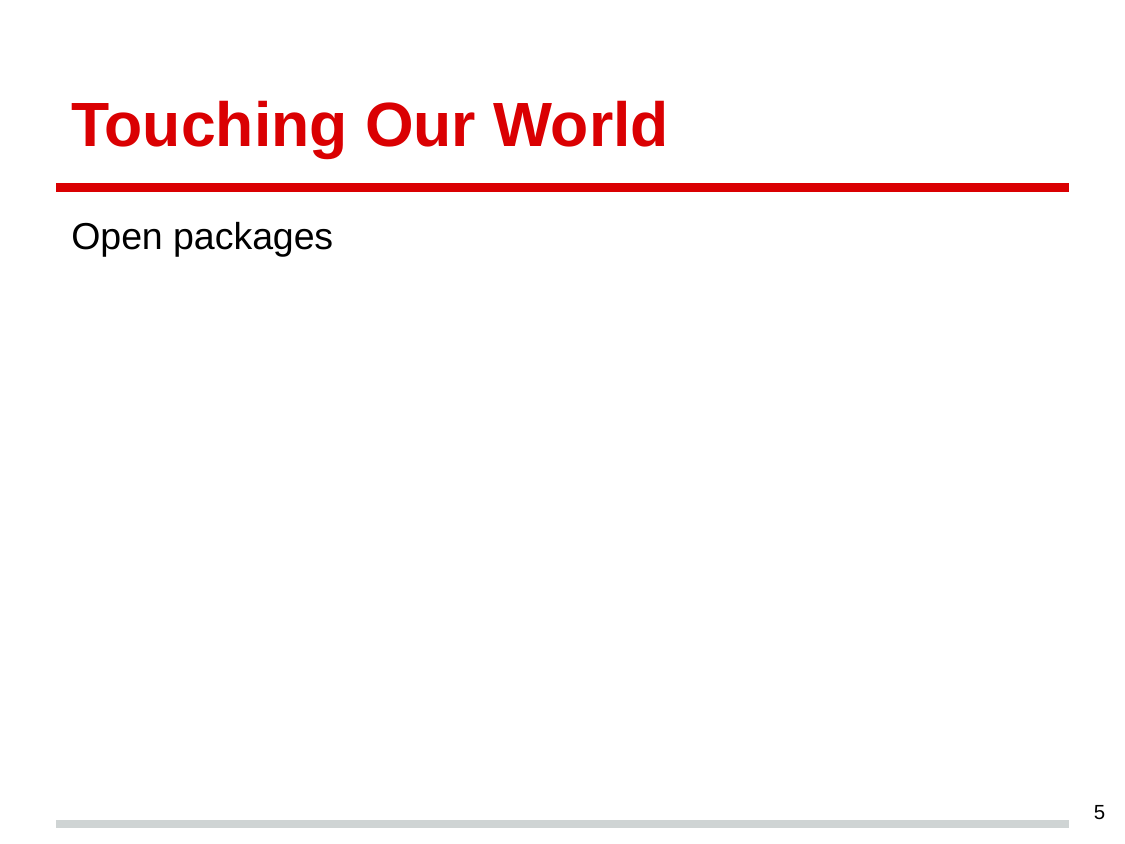

# Touching Our World
Open packages

5